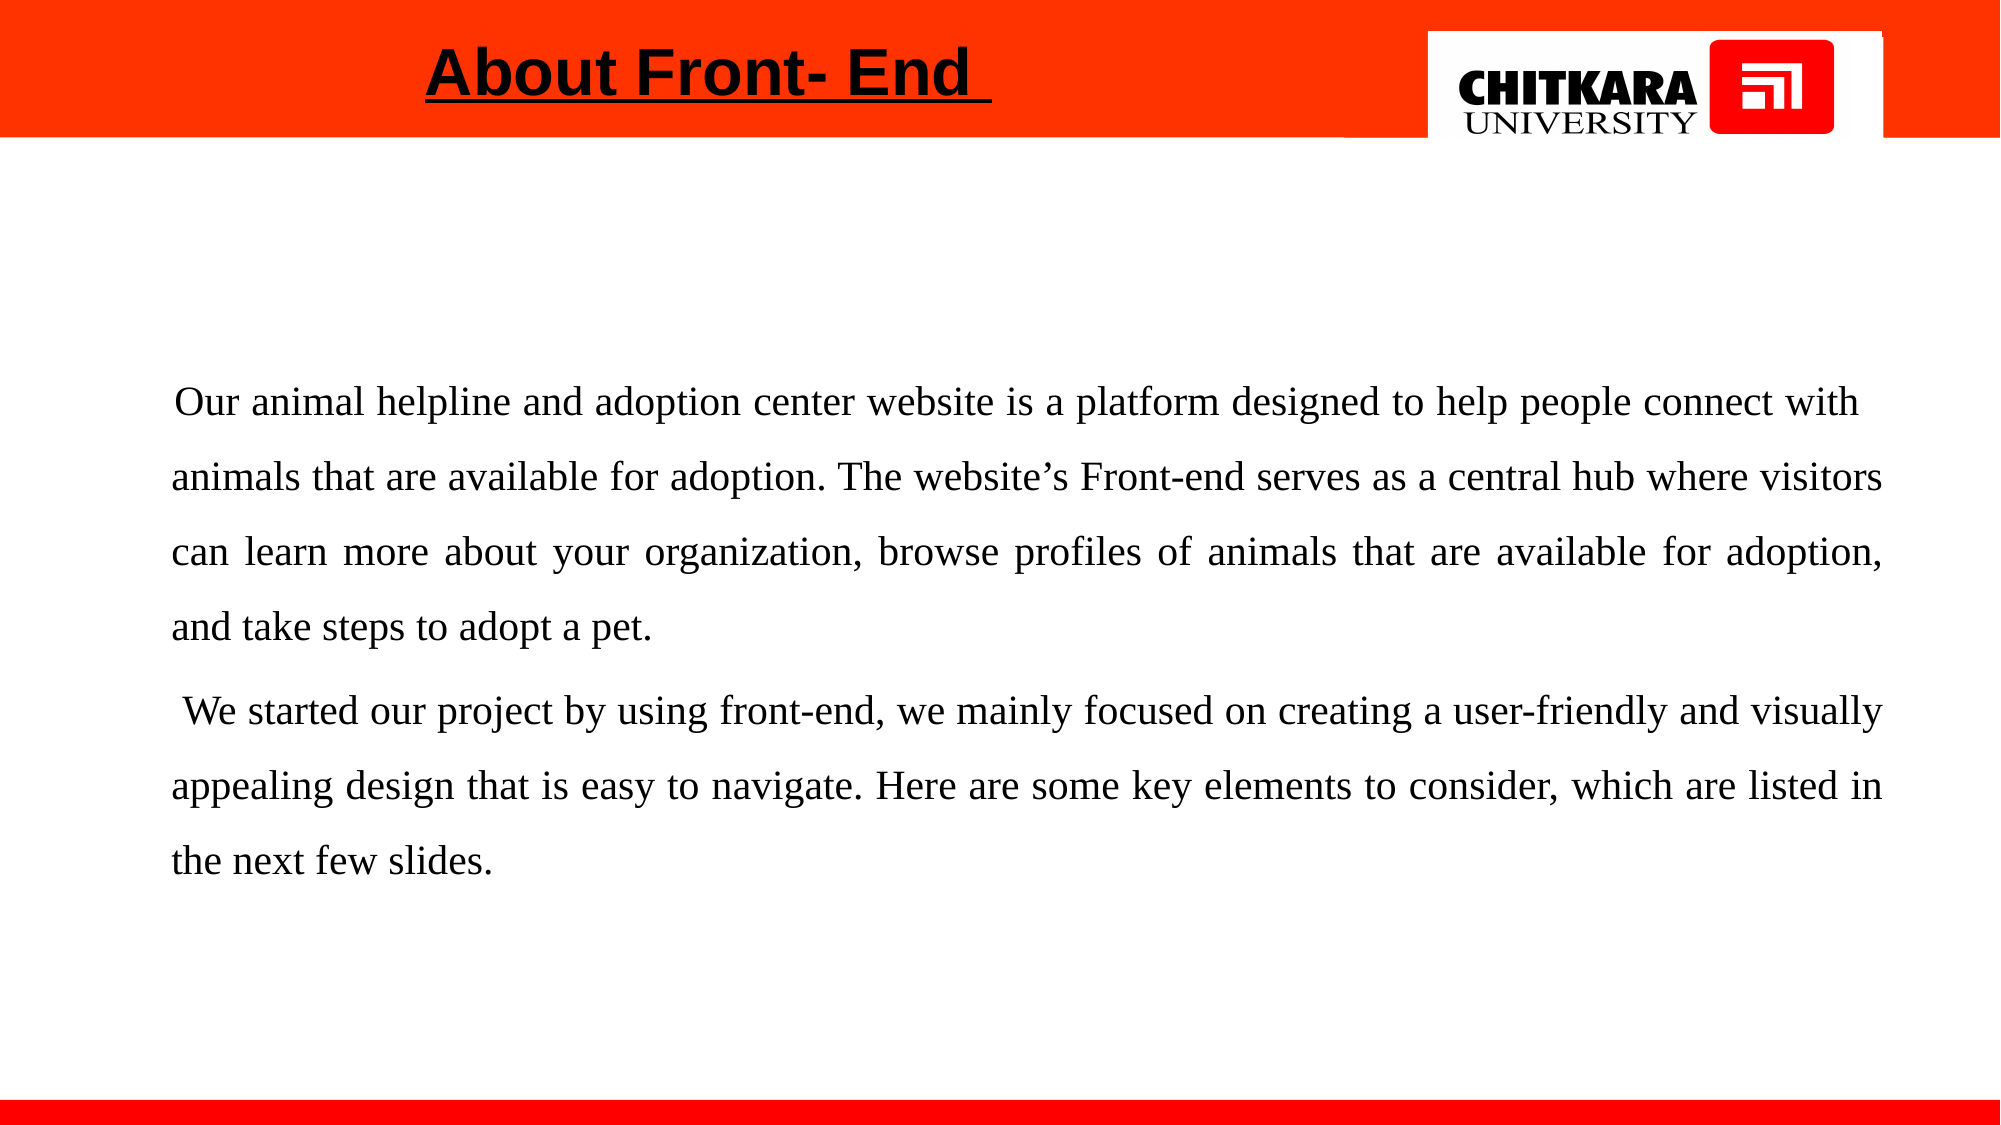

# About Front- End

     Our animal helpline and adoption center website is a platform designed to help people connect with   animals that are available for adoption. The website’s Front-end serves as a central hub where visitors can learn more about your organization, browse profiles of animals that are available for adoption, and take steps to adopt a pet.
      We started our project by using front-end, we mainly focused on creating a user-friendly and visually appealing design that is easy to navigate. Here are some key elements to consider, which are listed in the next few slides.